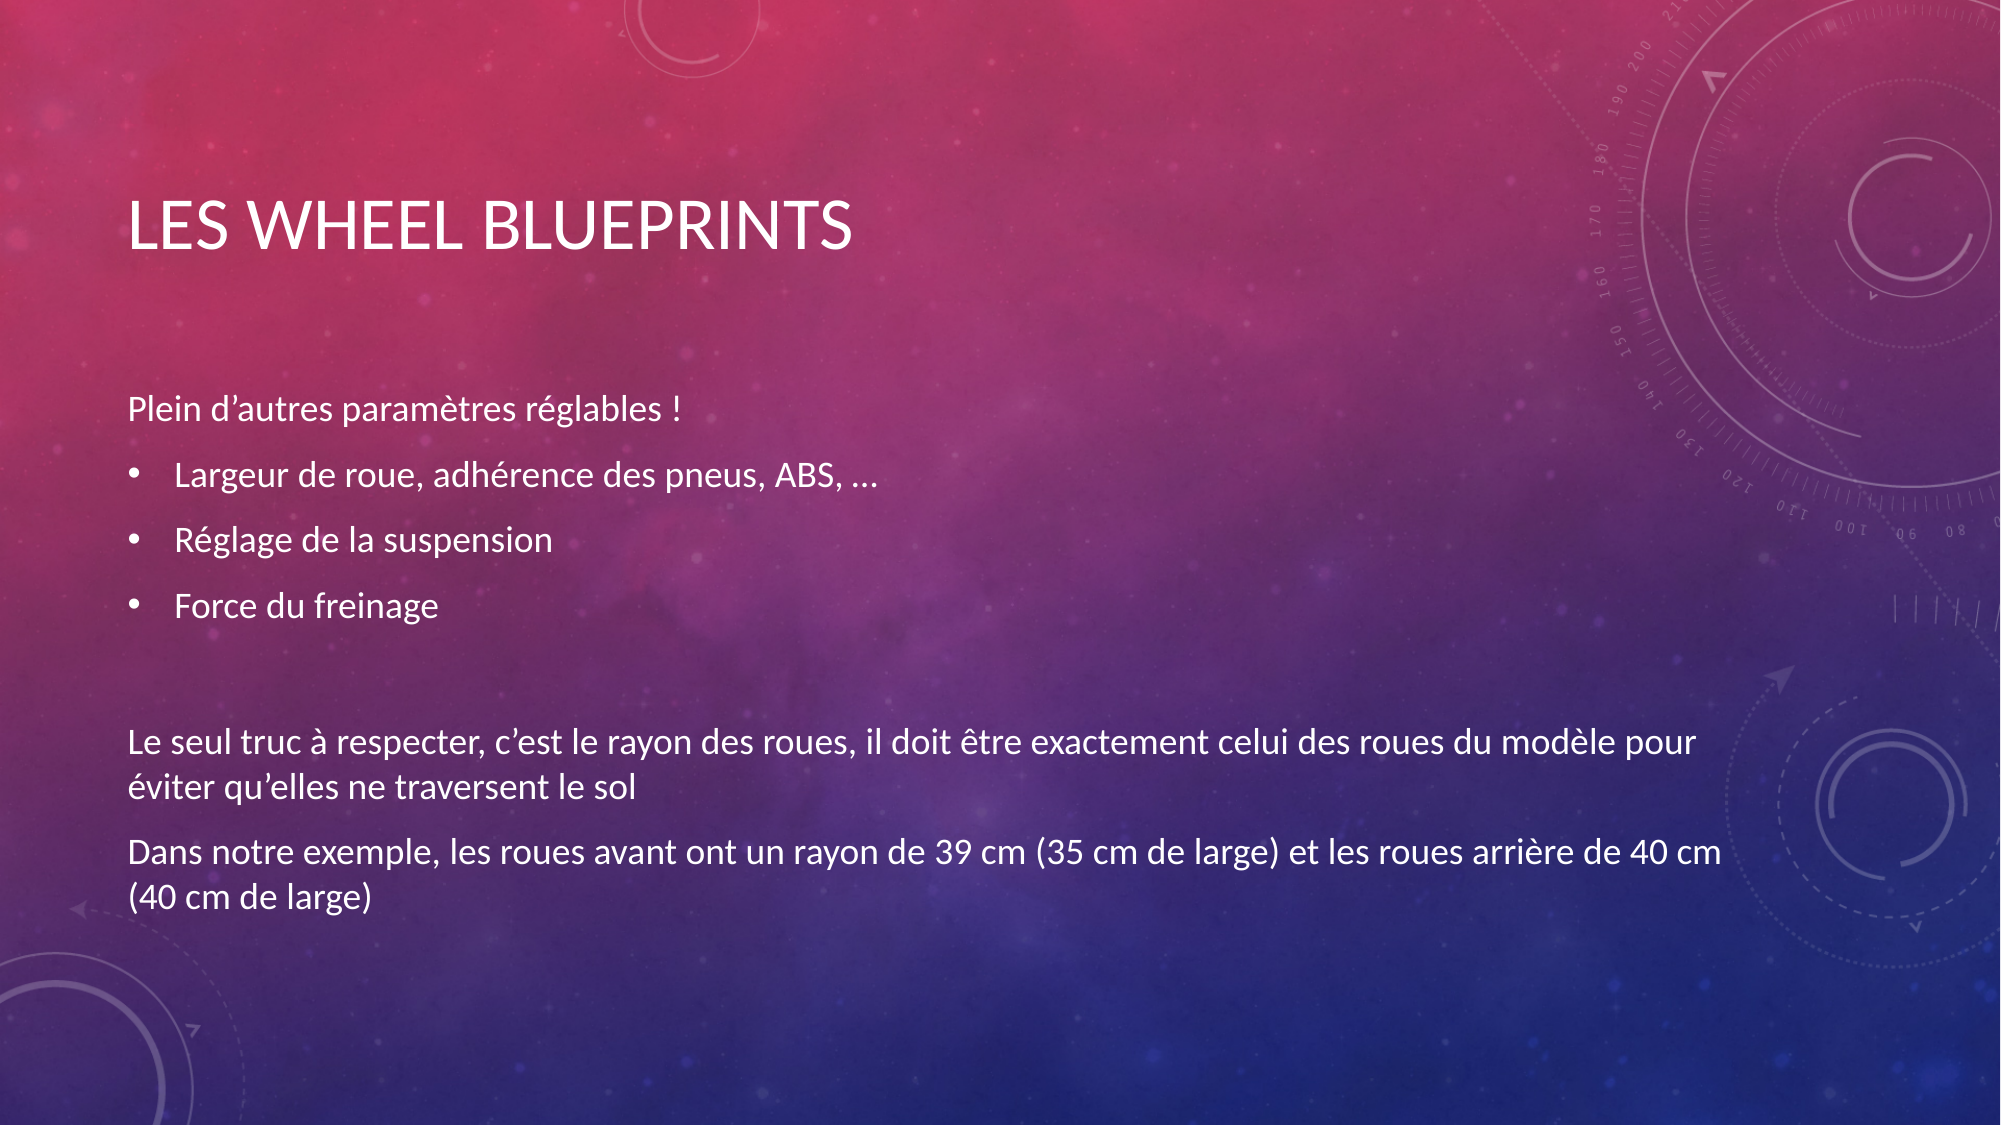

# Les Wheel Blueprints
Plein d’autres paramètres réglables !
Largeur de roue, adhérence des pneus, ABS, …
Réglage de la suspension
Force du freinage

Le seul truc à respecter, c’est le rayon des roues, il doit être exactement celui des roues du modèle pour éviter qu’elles ne traversent le sol
Dans notre exemple, les roues avant ont un rayon de 39 cm (35 cm de large) et les roues arrière de 40 cm (40 cm de large)